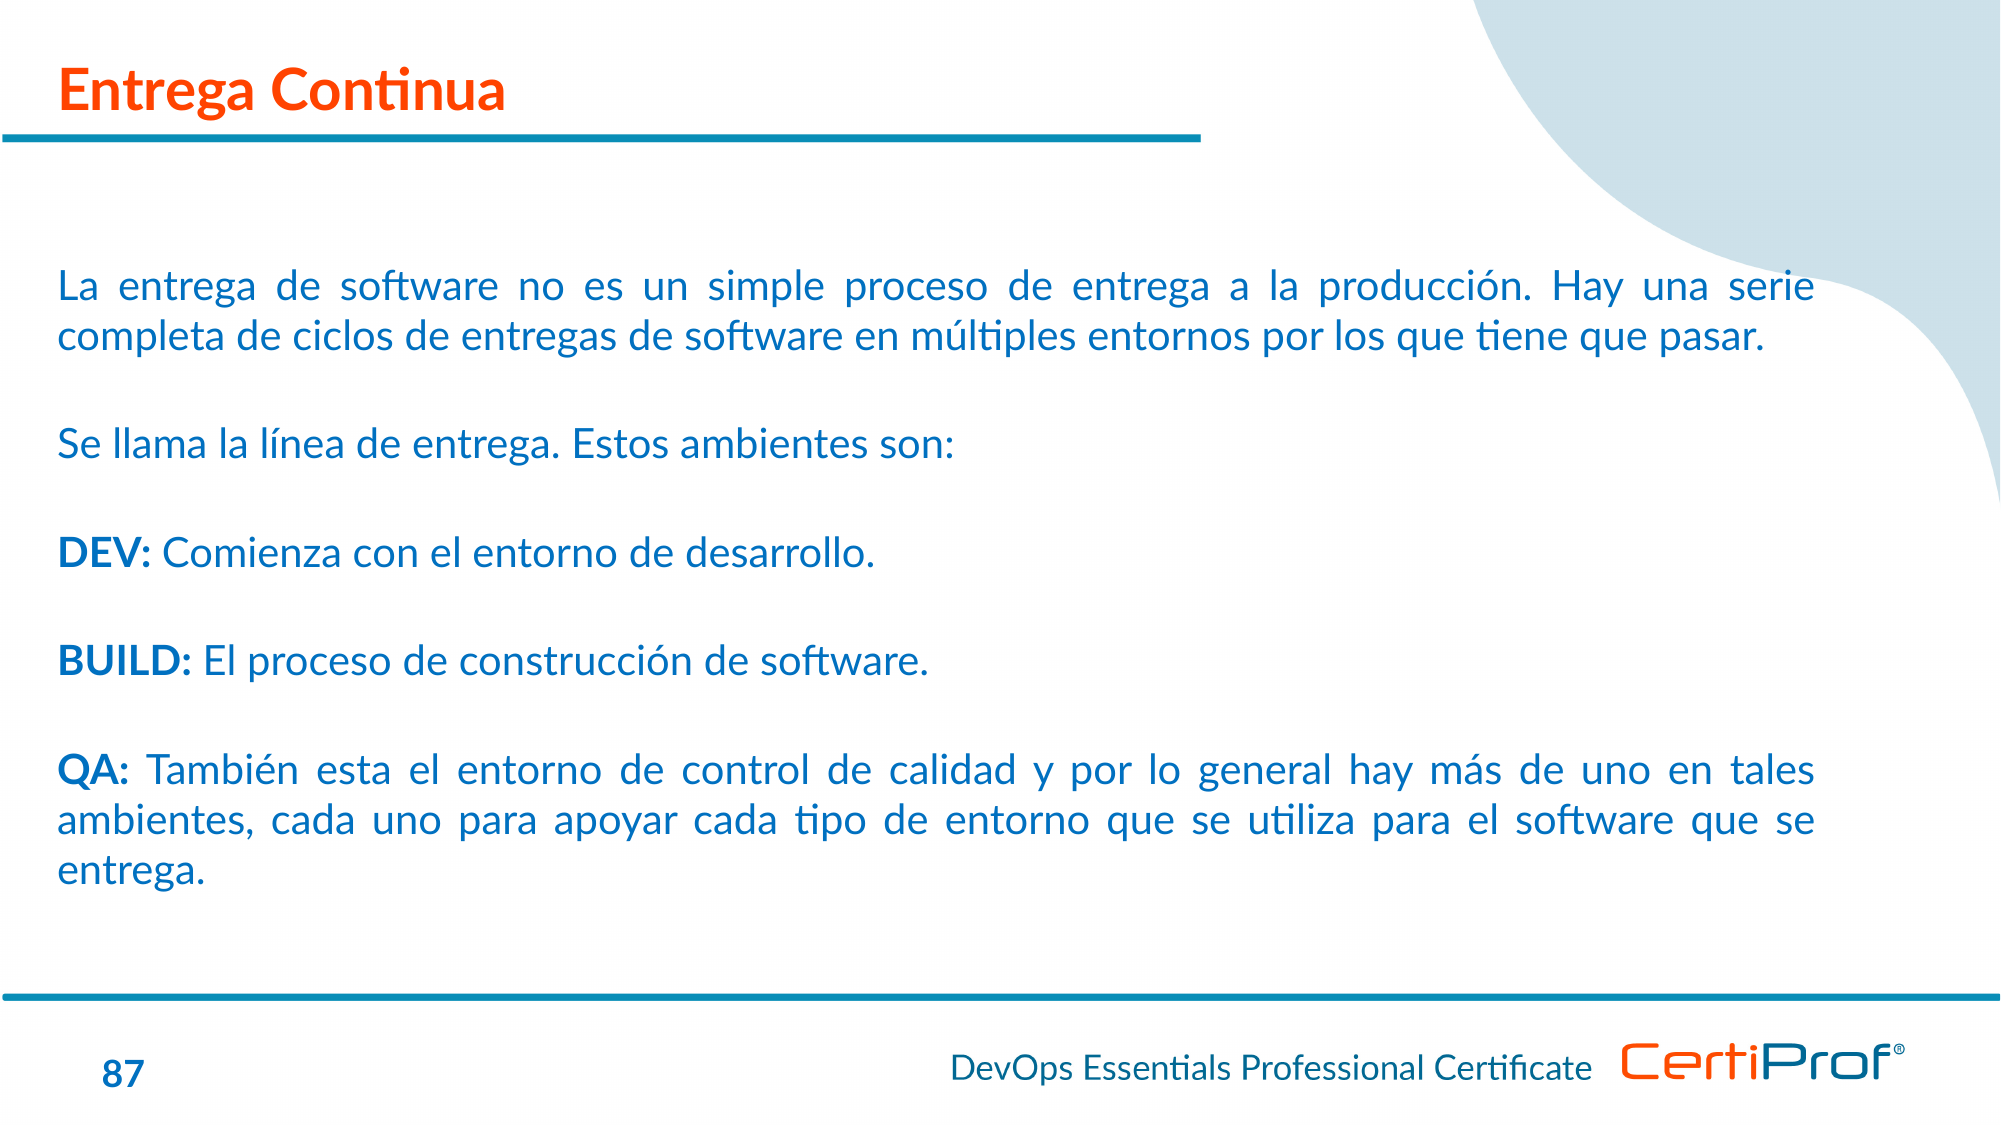

Entrega Continua
La entrega de software no es un simple proceso de entrega a la producción. Hay una serie completa de ciclos de entregas de software en múltiples entornos por los que tiene que pasar.

Se llama la línea de entrega. Estos ambientes son:

DEV: Comienza con el entorno de desarrollo.

BUILD: El proceso de construcción de software.

QA: También esta el entorno de control de calidad y por lo general hay más de uno en tales ambientes, cada uno para apoyar cada tipo de entorno que se utiliza para el software que se entrega.